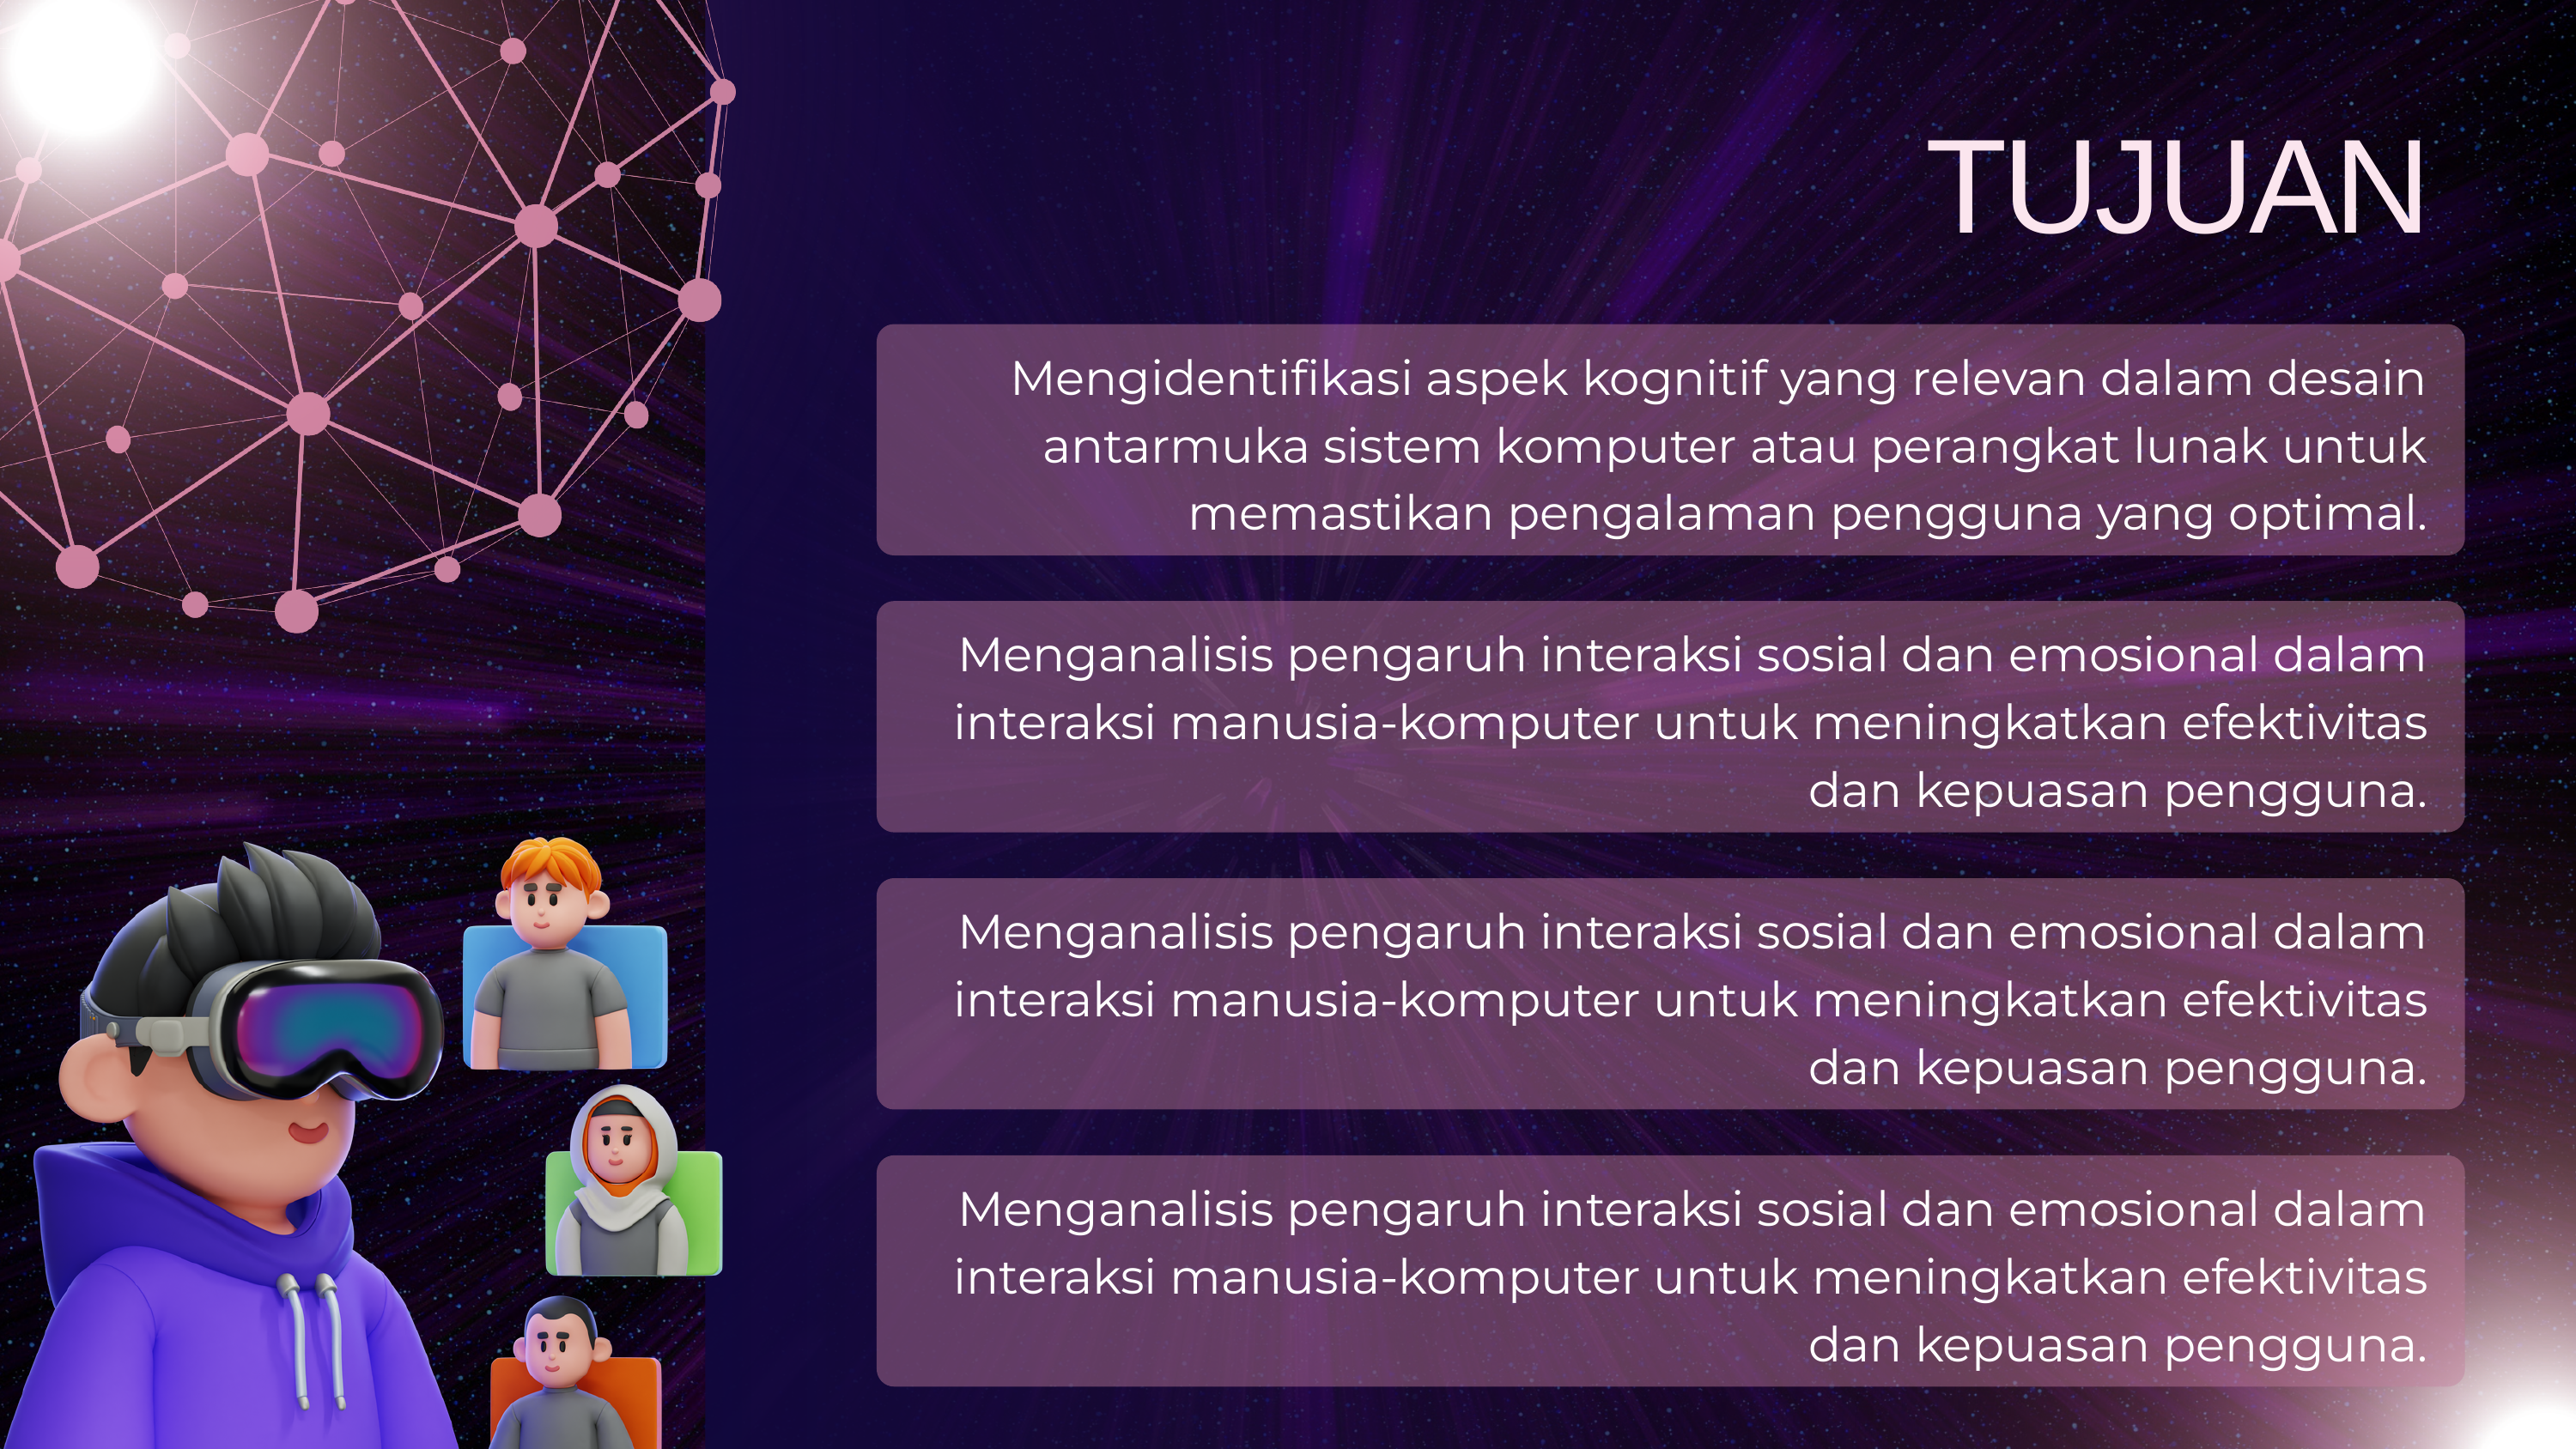

TUJUAN

Mengidentifikasi aspek kognitif yang relevan dalam desain antarmuka sistem komputer atau perangkat lunak untuk memastikan pengalaman pengguna yang optimal.

Menganalisis pengaruh interaksi sosial dan emosional dalam interaksi manusia-komputer untuk meningkatkan efektivitas dan kepuasan pengguna.

Menganalisis pengaruh interaksi sosial dan emosional dalam interaksi manusia-komputer untuk meningkatkan efektivitas dan kepuasan pengguna.

Menganalisis pengaruh interaksi sosial dan emosional dalam interaksi manusia-komputer untuk meningkatkan efektivitas dan kepuasan pengguna.